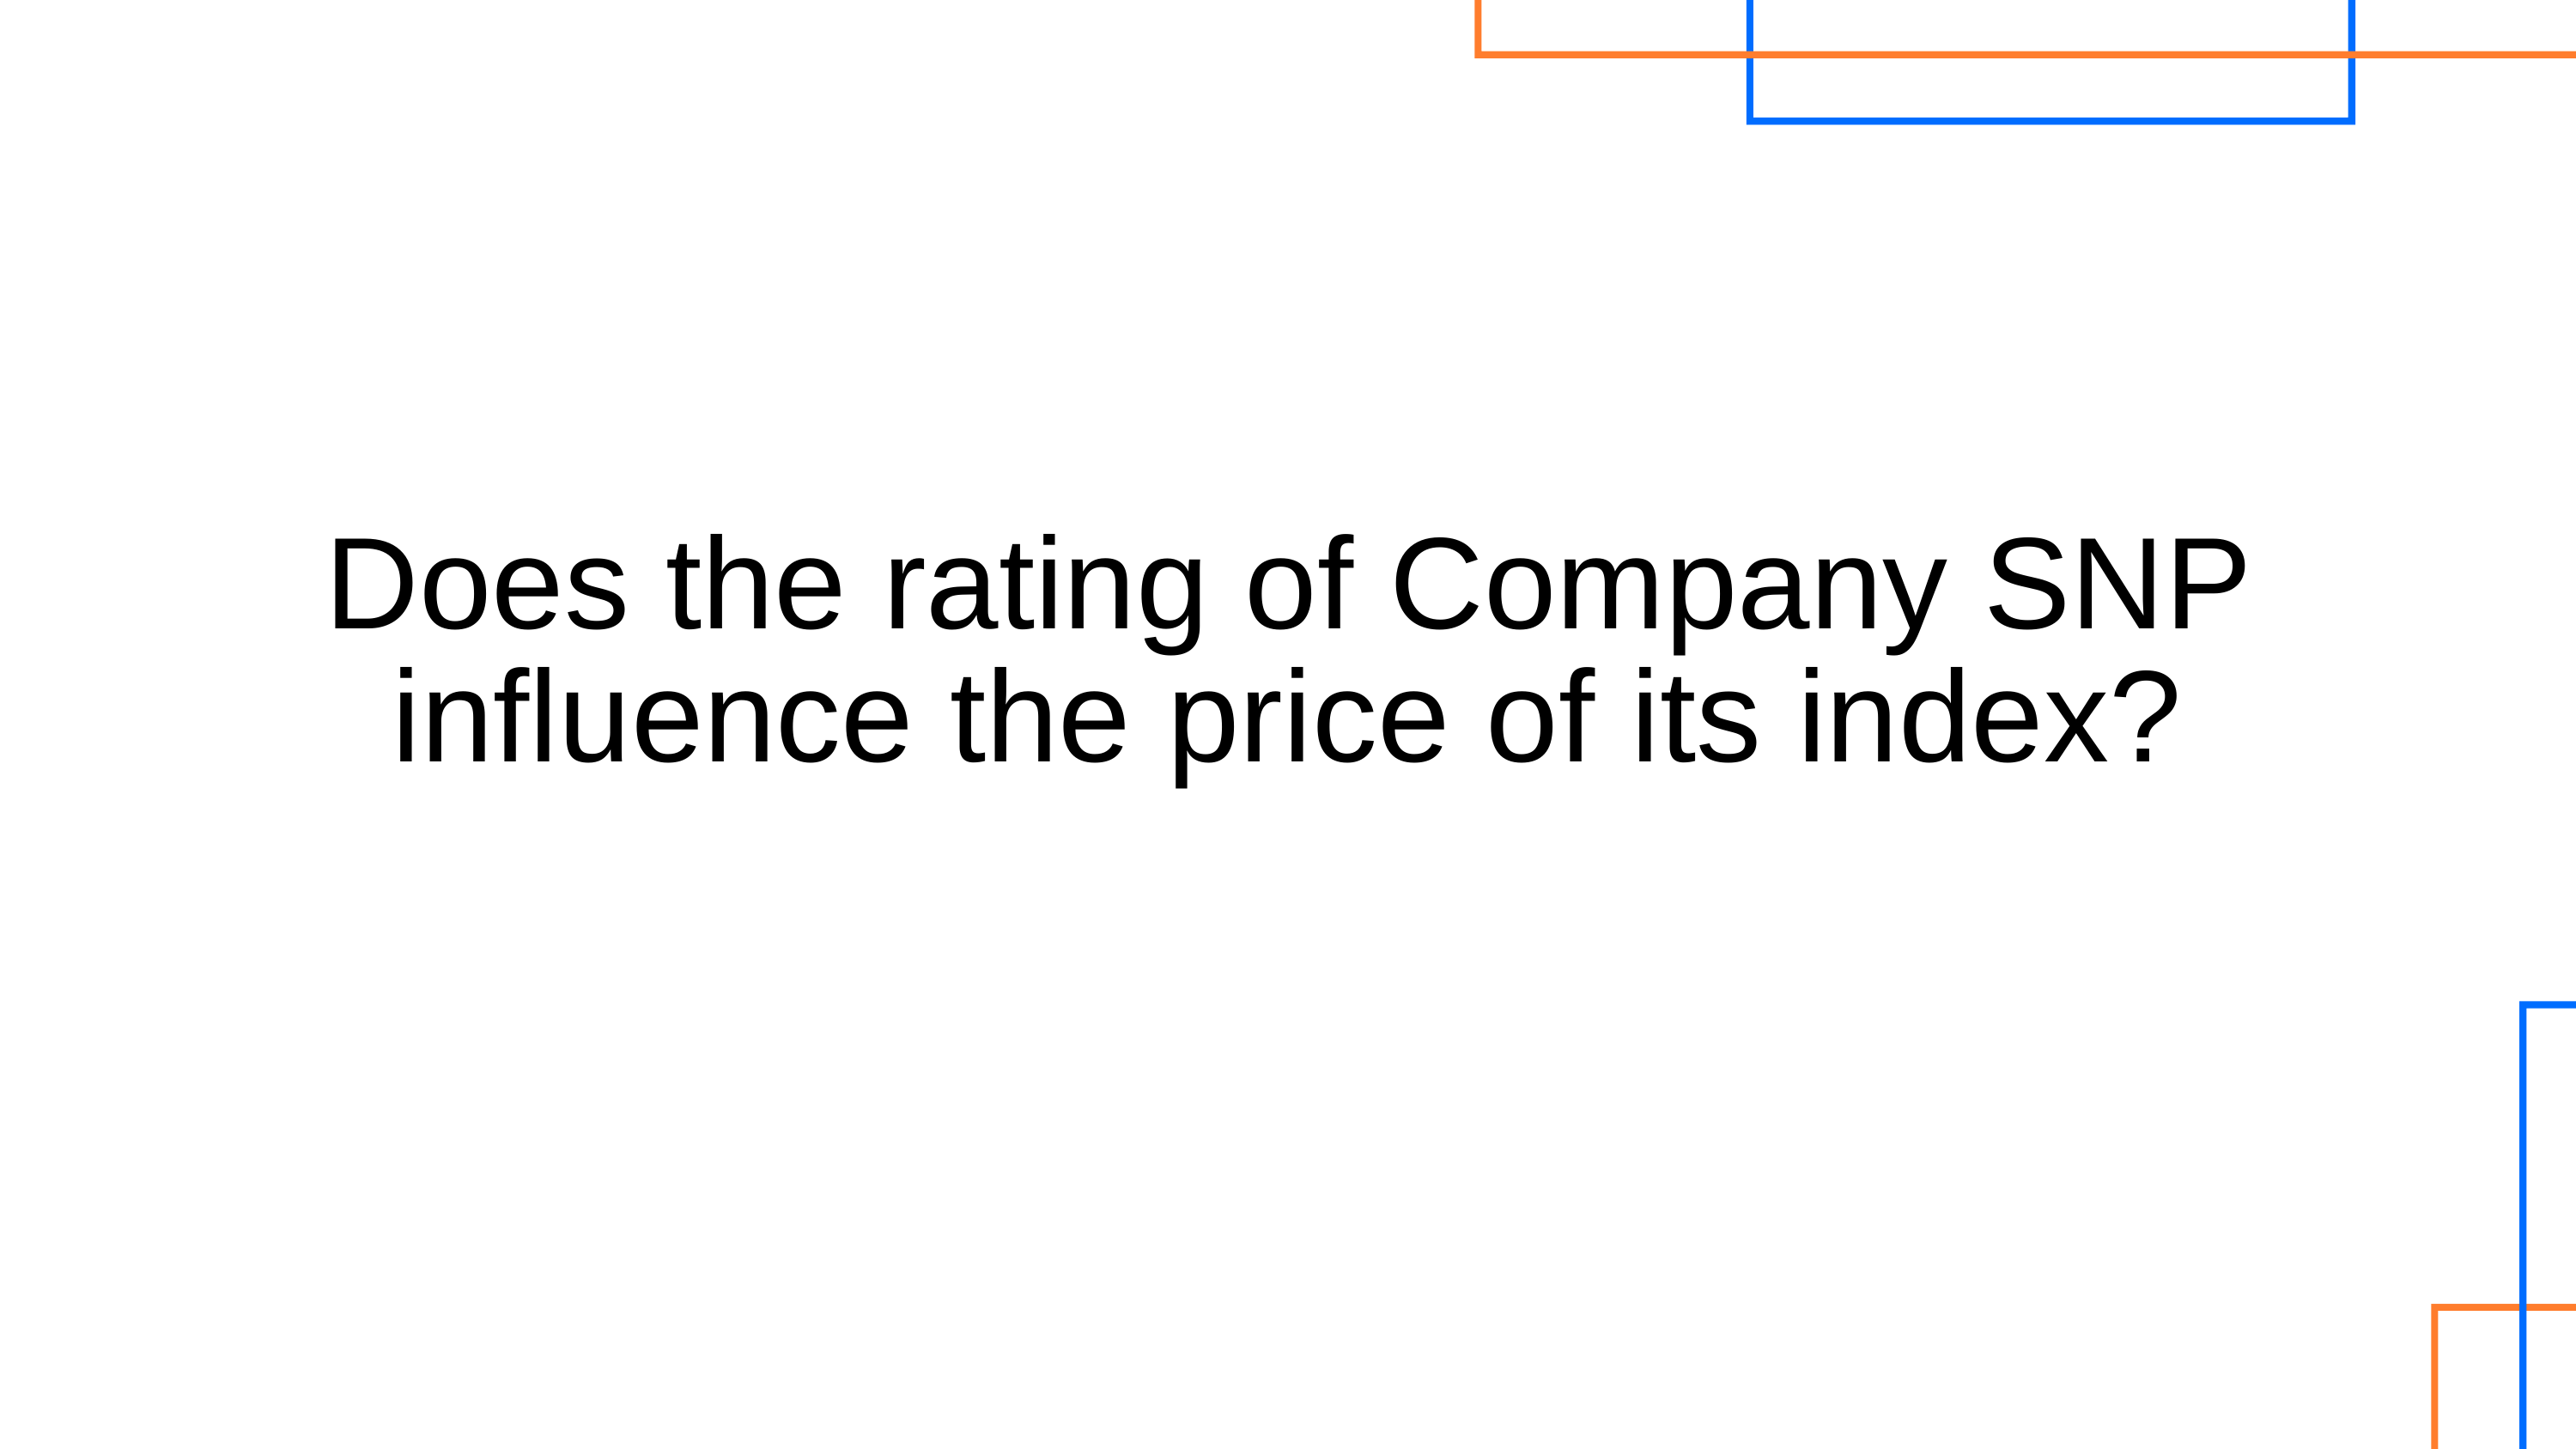

Does the rating of Company SNP influence the price of its index?